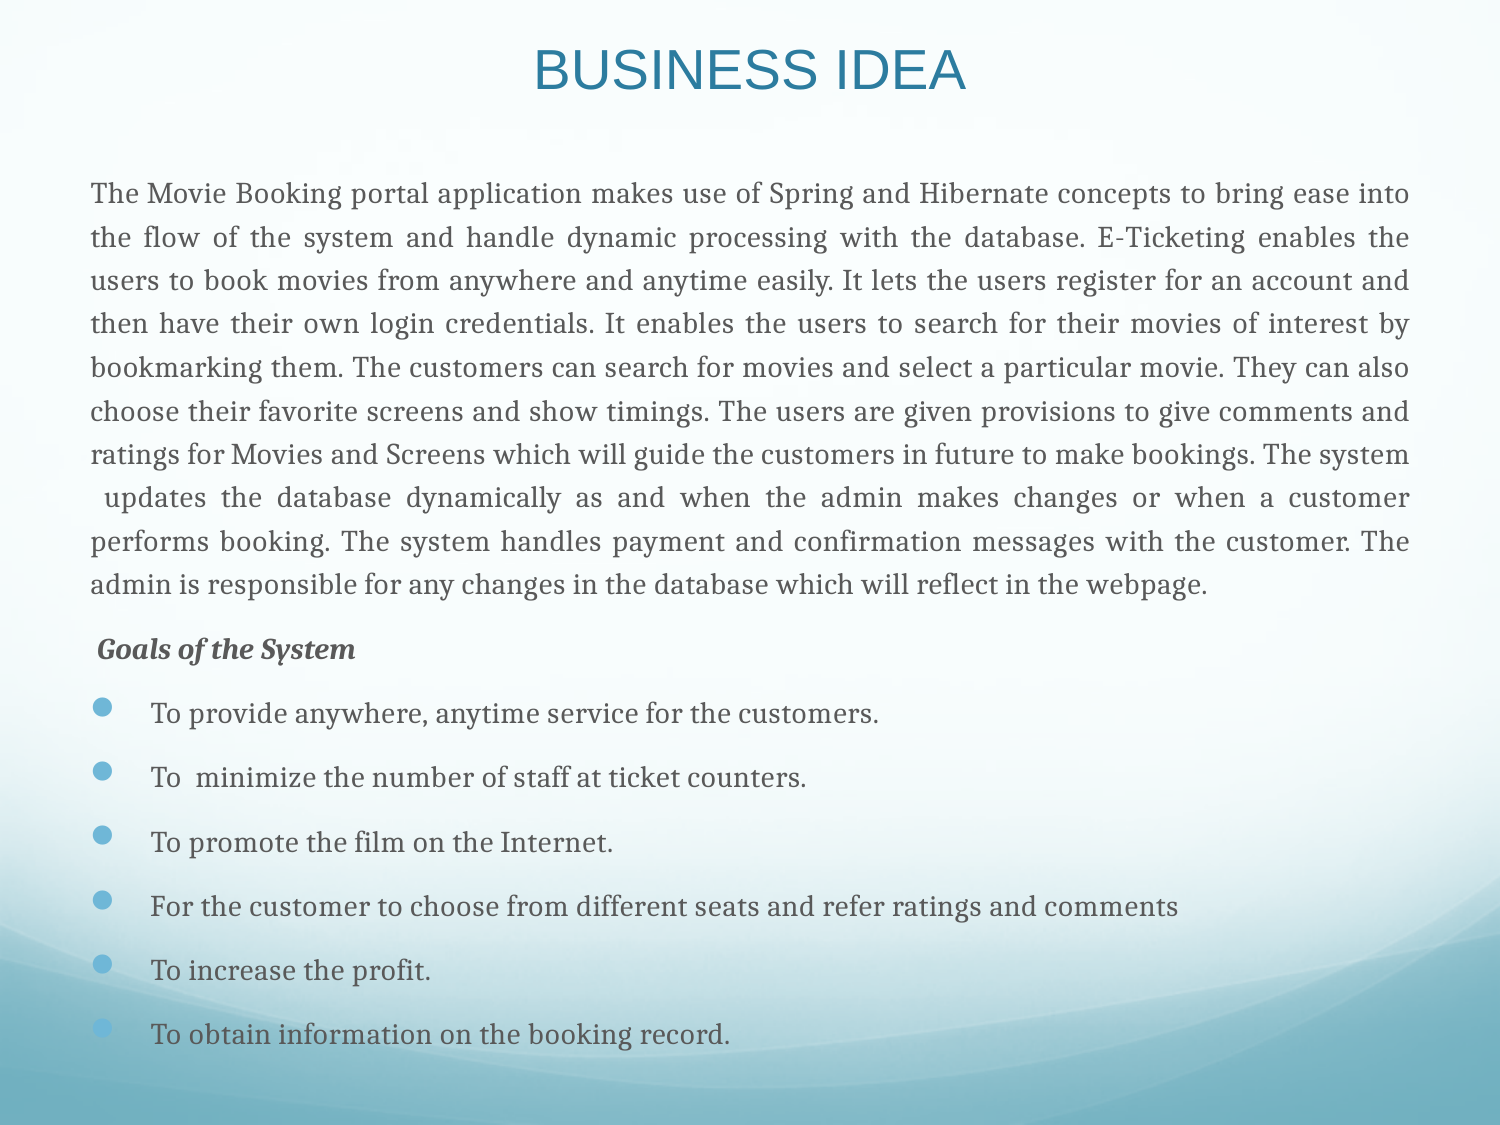

# BUSINESS IDEA

The Movie Booking portal application makes use of Spring and Hibernate concepts to bring ease into the flow of the system and handle dynamic processing with the database. E-Ticketing enables the users to book movies from anywhere and anytime easily. It lets the users register for an account and then have their own login credentials. It enables the users to search for their movies of interest by bookmarking them. The customers can search for movies and select a particular movie. They can also choose their favorite screens and show timings. The users are given provisions to give comments and ratings for Movies and Screens which will guide the customers in future to make bookings. The system  updates the database dynamically as and when the admin makes changes or when a customer performs booking. The system handles payment and confirmation messages with the customer. The admin is responsible for any changes in the database which will reflect in the webpage.
 Goals of the System
To provide anywhere, anytime service for the customers.
To  minimize the number of staff at ticket counters.
To promote the film on the Internet.
For the customer to choose from different seats and refer ratings and comments
To increase the profit.
To obtain information on the booking record.